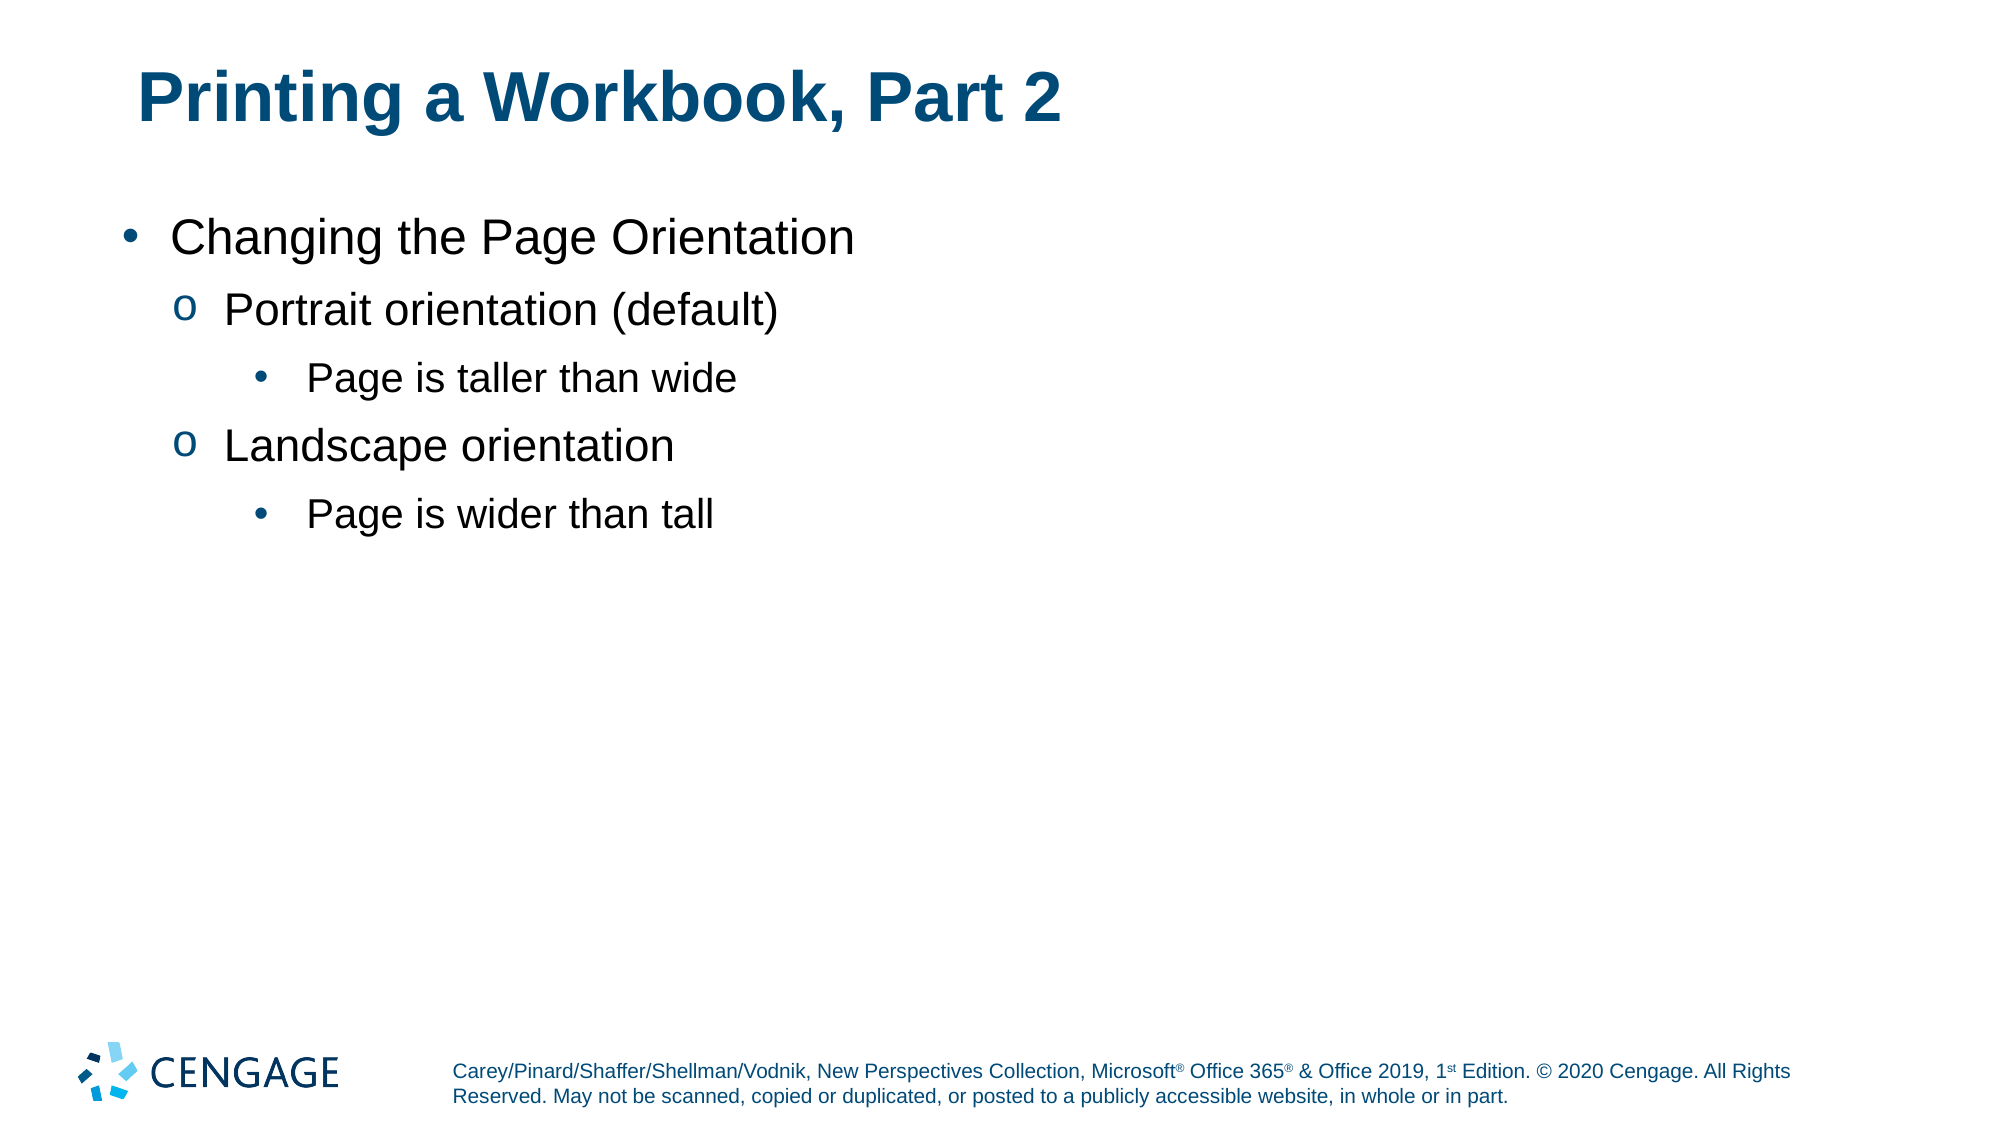

# Printing a Workbook, Part 2
Changing the Page Orientation
Portrait orientation (default)
Page is taller than wide
Landscape orientation
Page is wider than tall